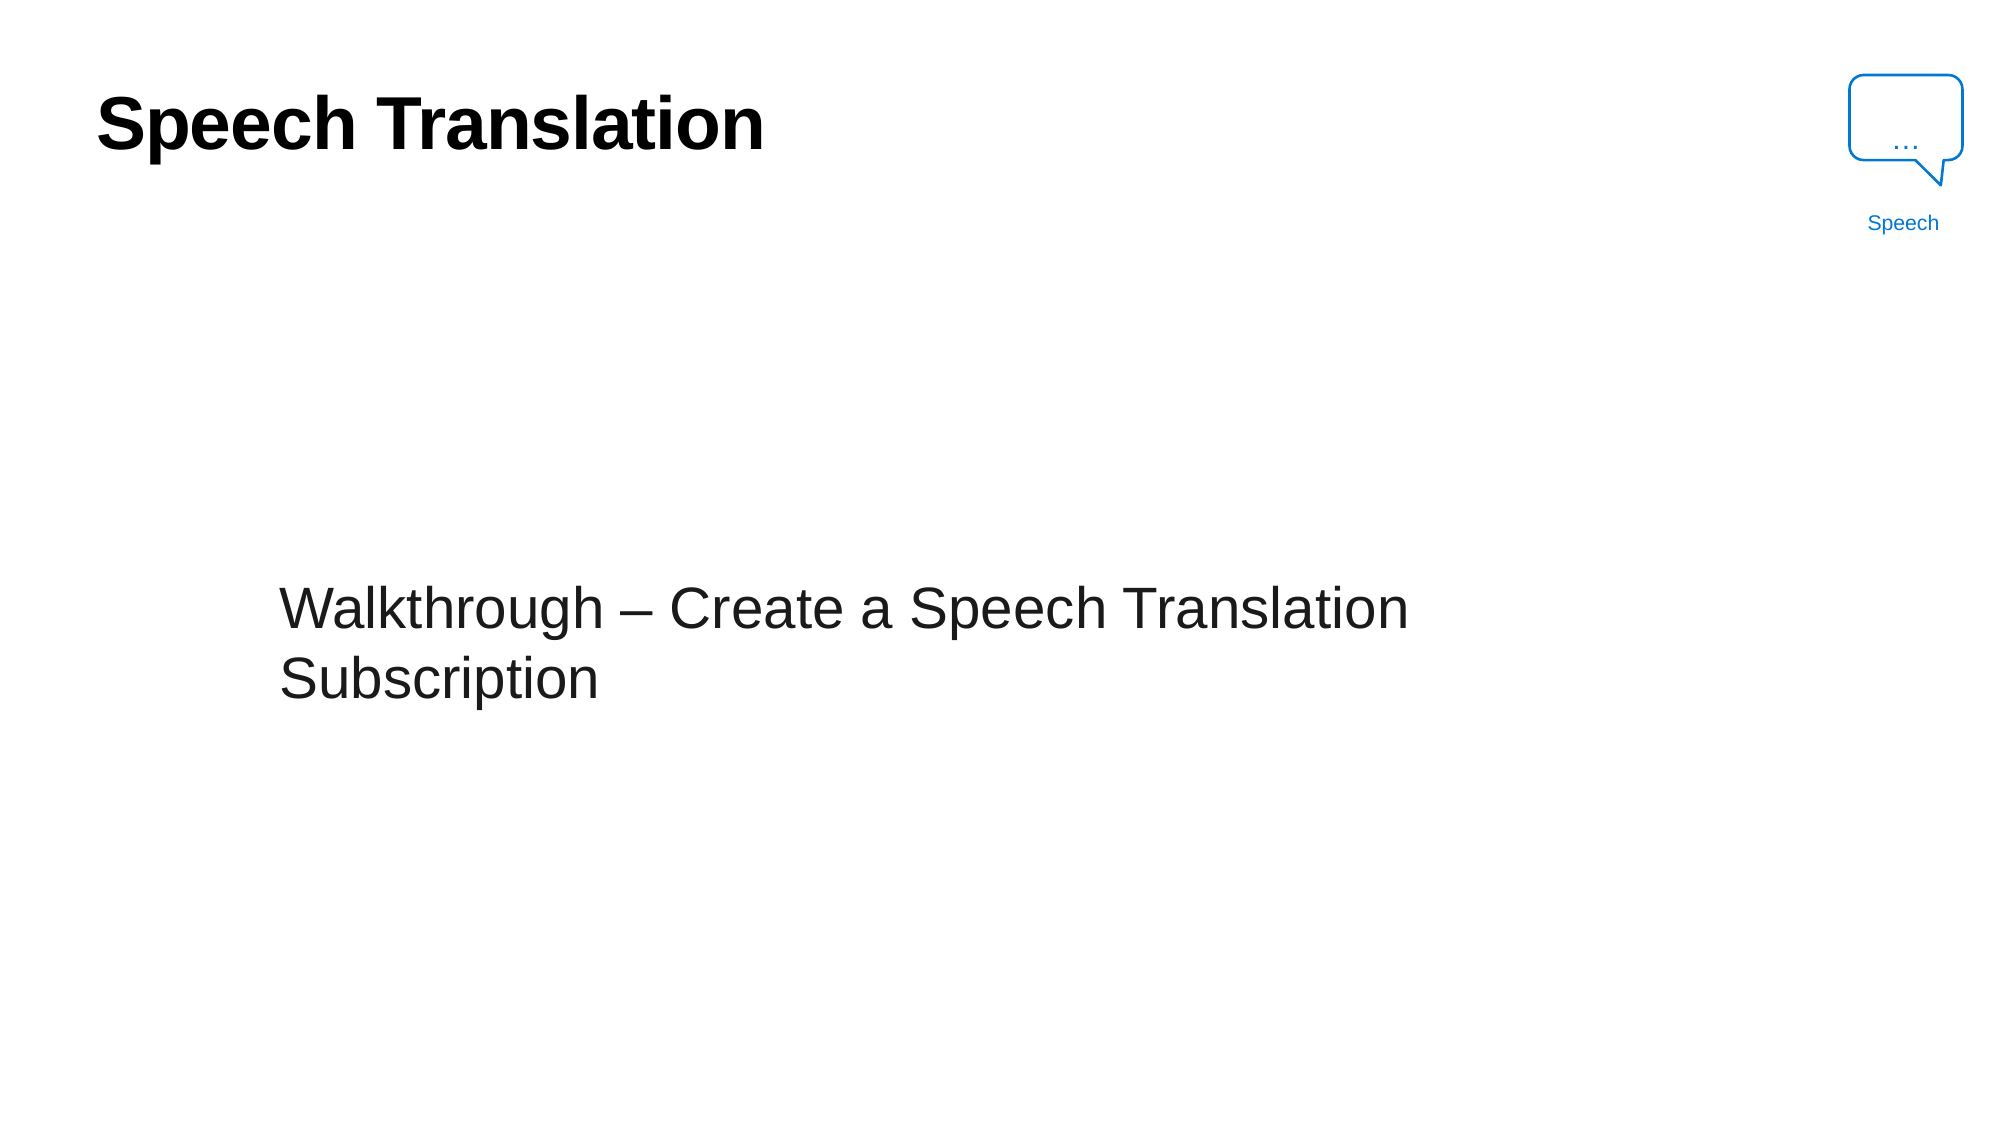

# Speech Translation
…
Speech
Walkthrough – Create a Speech Translation Subscription